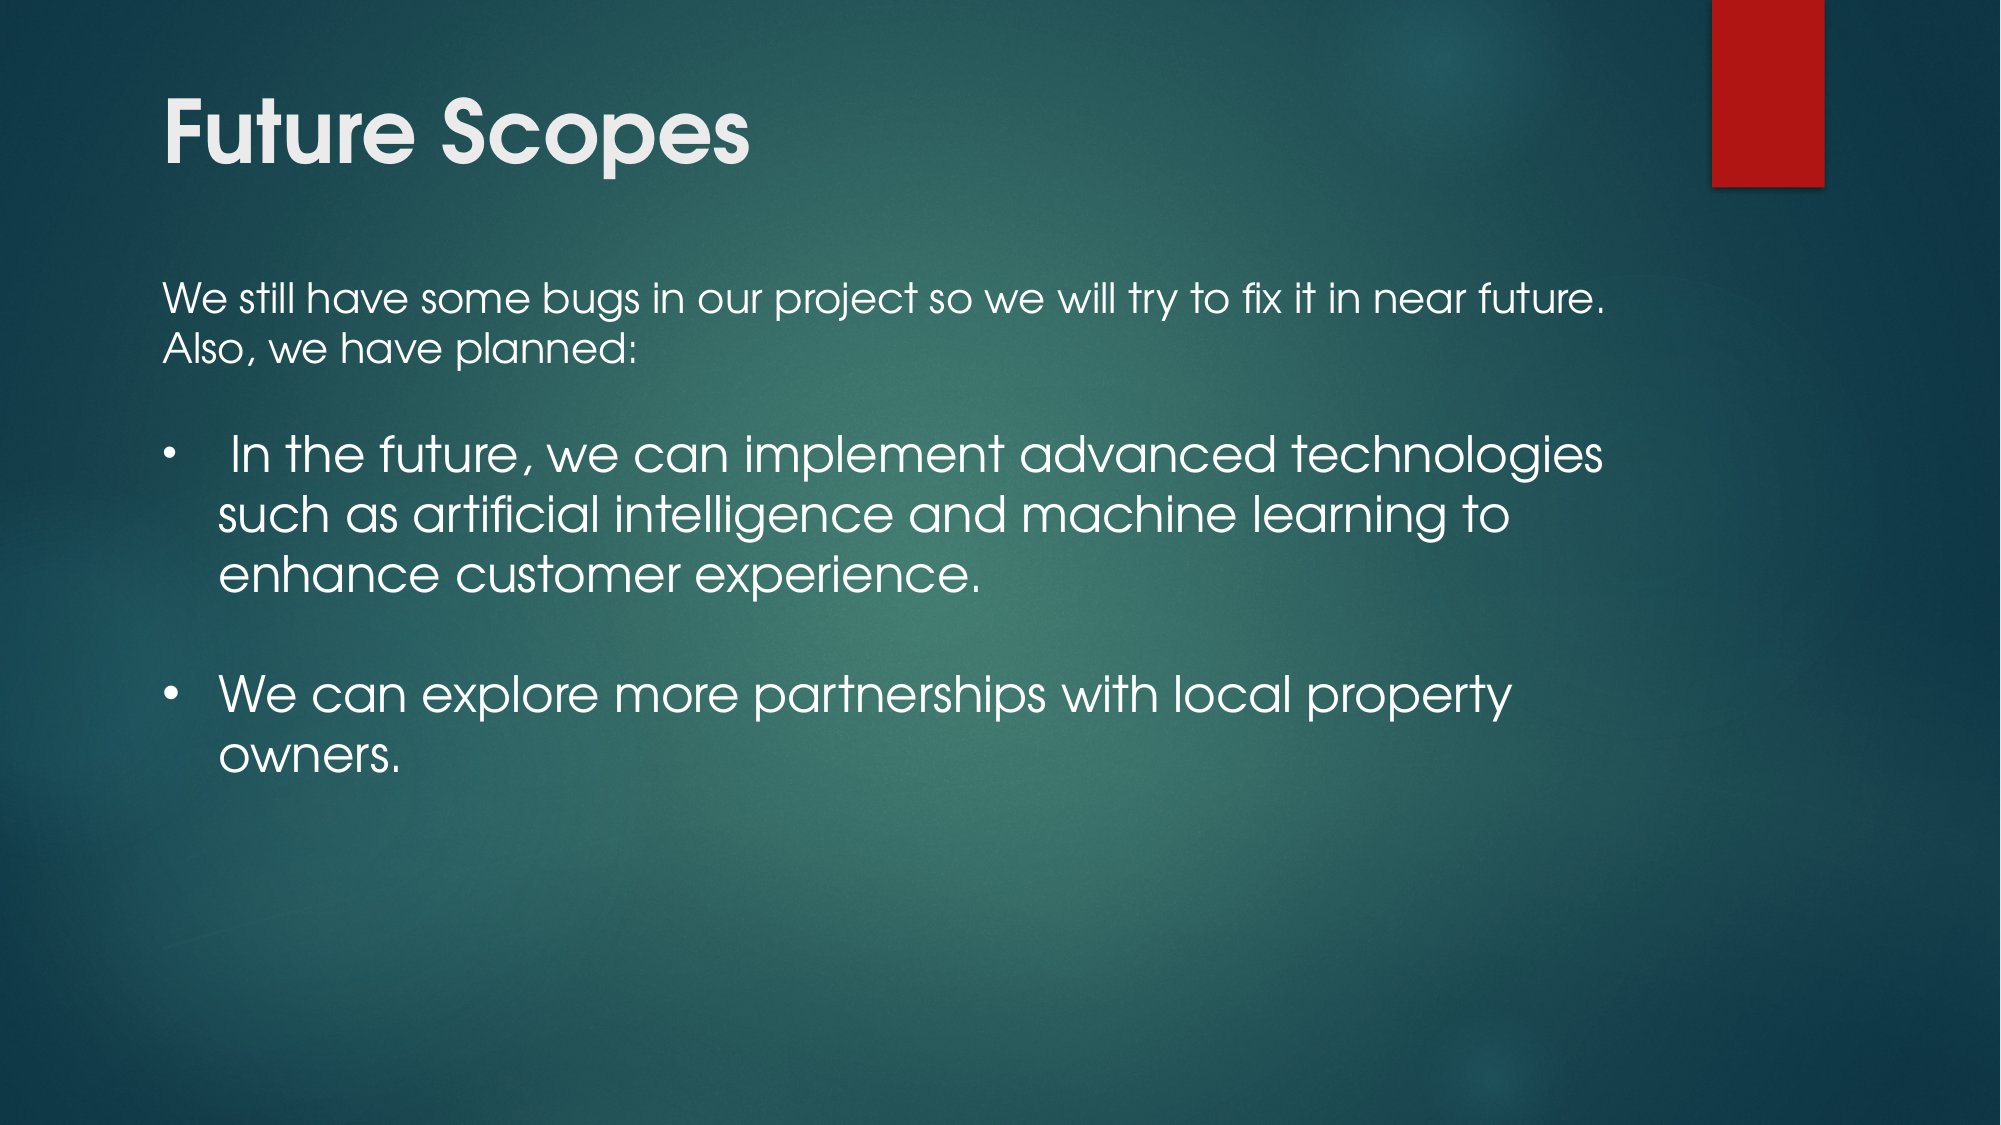

# Future Scopes
We still have some bugs in our project so we will try to fix it in near future. Also, we have planned:

 In the future, we can implement advanced technologies such as artificial intelligence and machine learning to enhance customer experience.

We can explore more partnerships with local property owners.